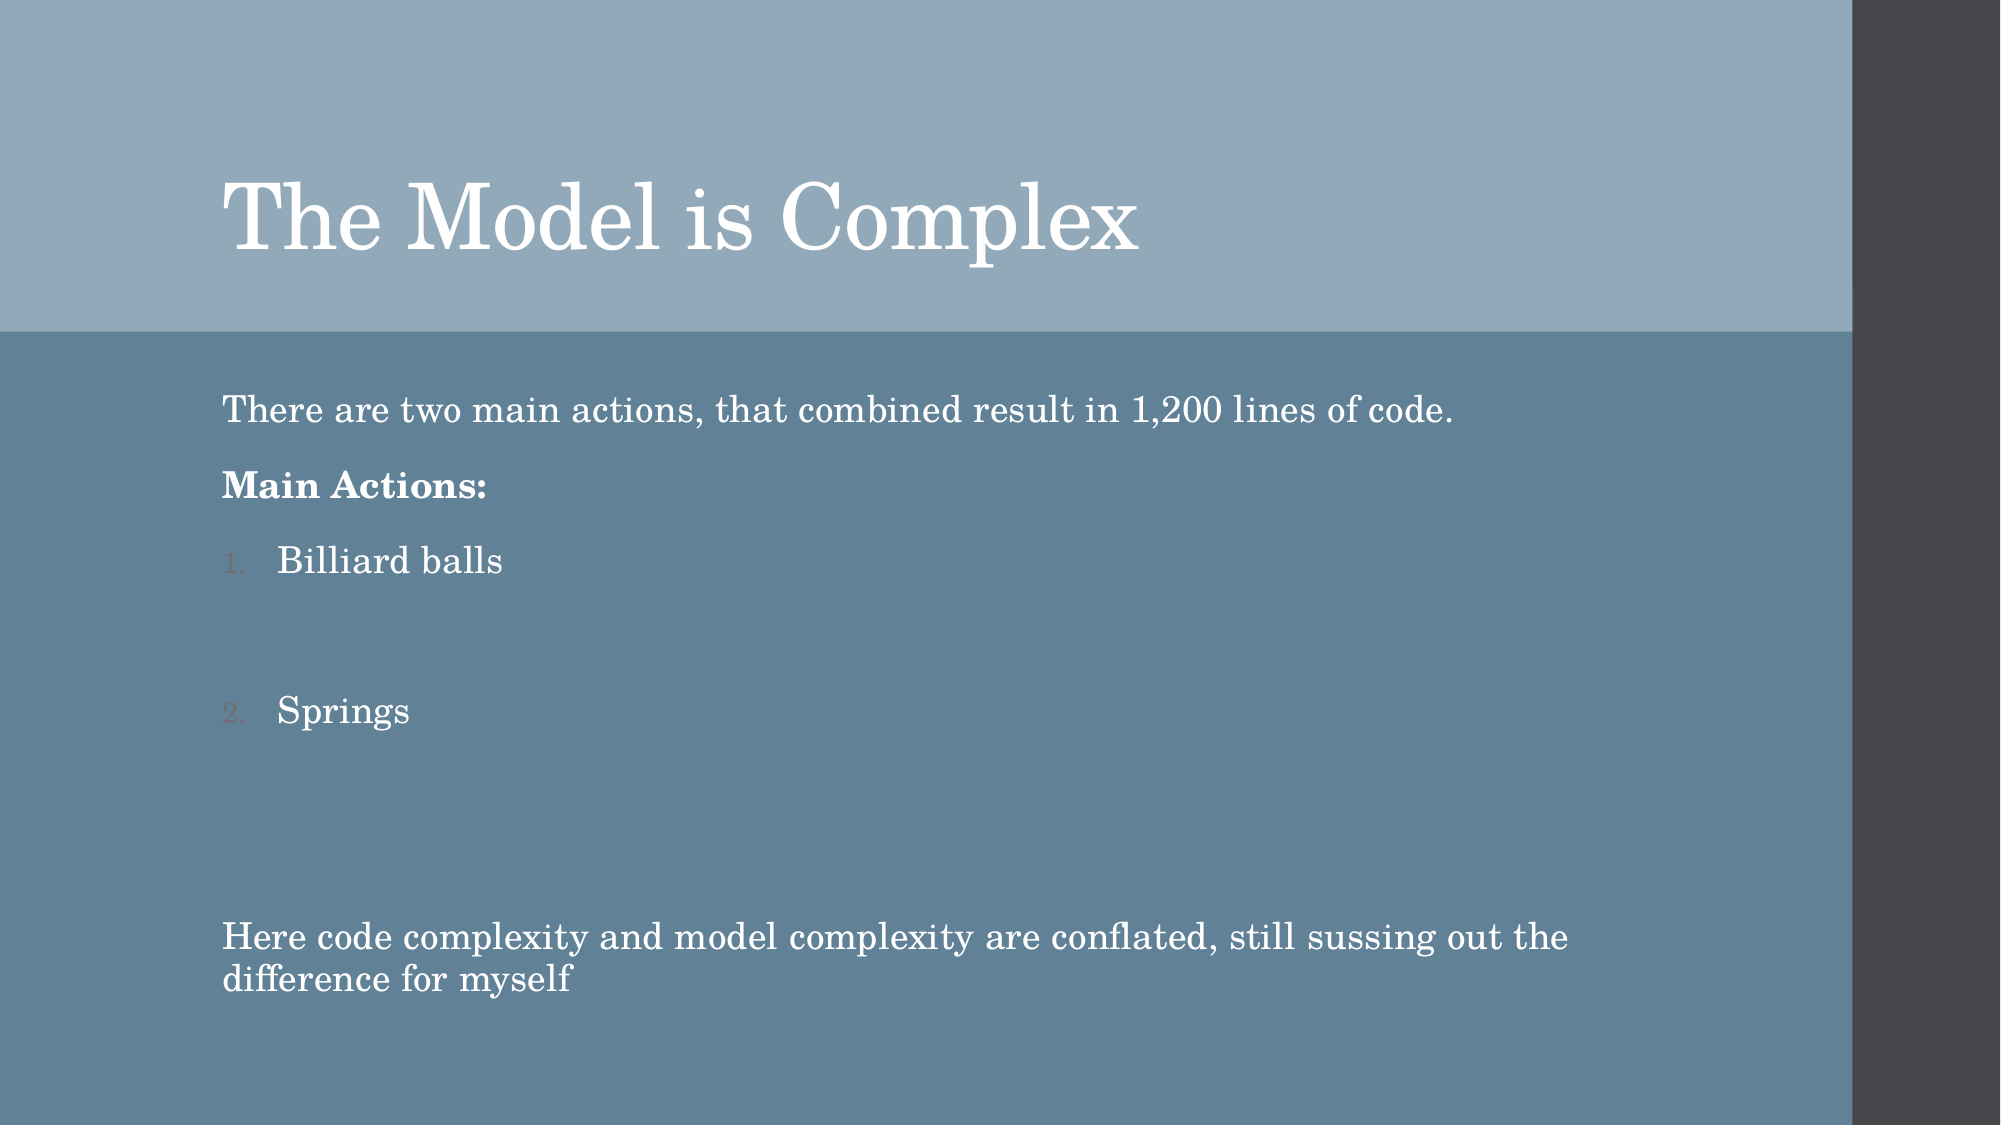

# The Model is Complex

There are two main actions, that combined result in 1,200 lines of code.
Main Actions:
Billiard balls

Springs

Here code complexity and model complexity are conflated, still sussing out the difference for myself